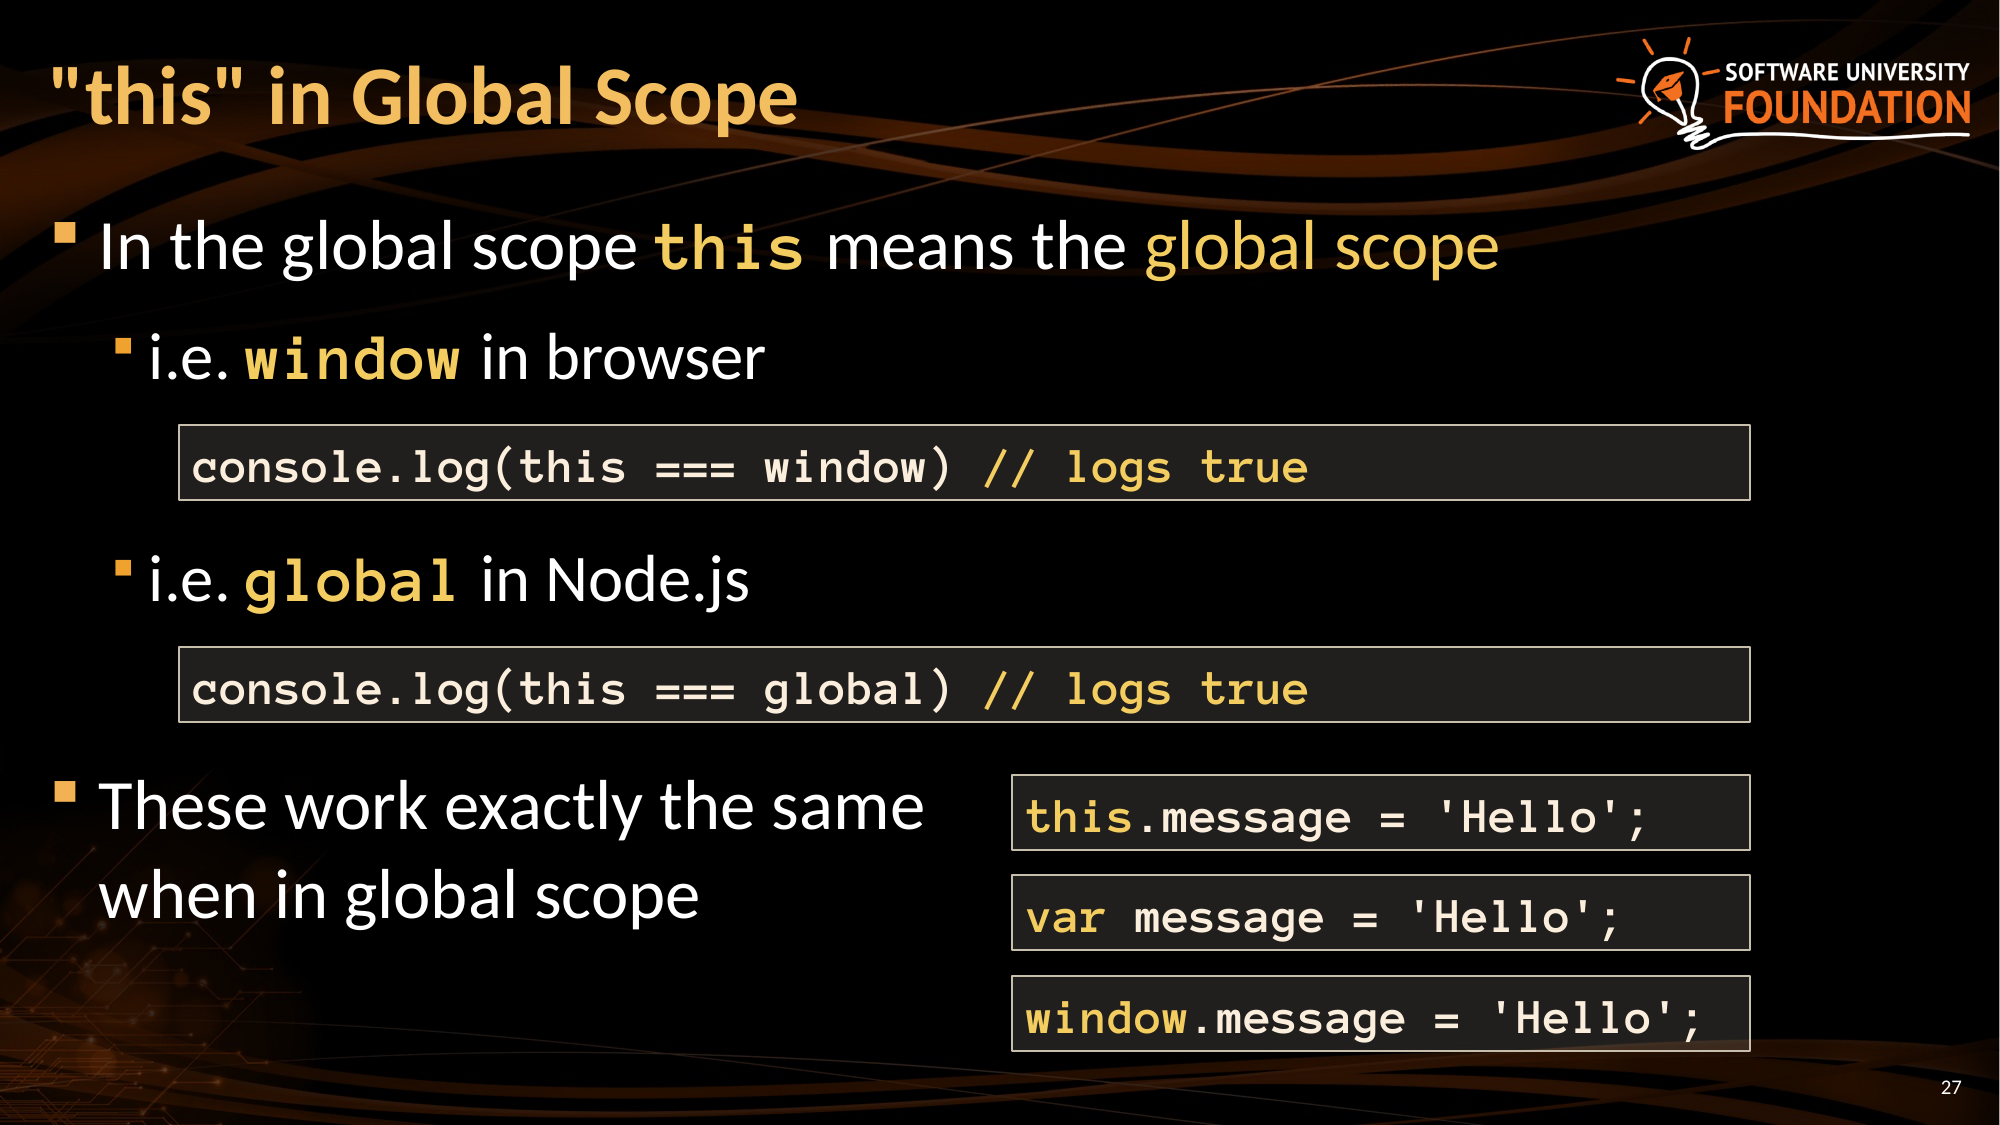

# "this" in Global Scope
In the global scope this means the global scope
i.e. window in browser

i.e. global in Node.js

These work exactly the same
when in global scope
console.log(this === window) // logs true
console.log(this === global) // logs true
this.message = 'Hello';
var message = 'Hello';
window.message = 'Hello';
27